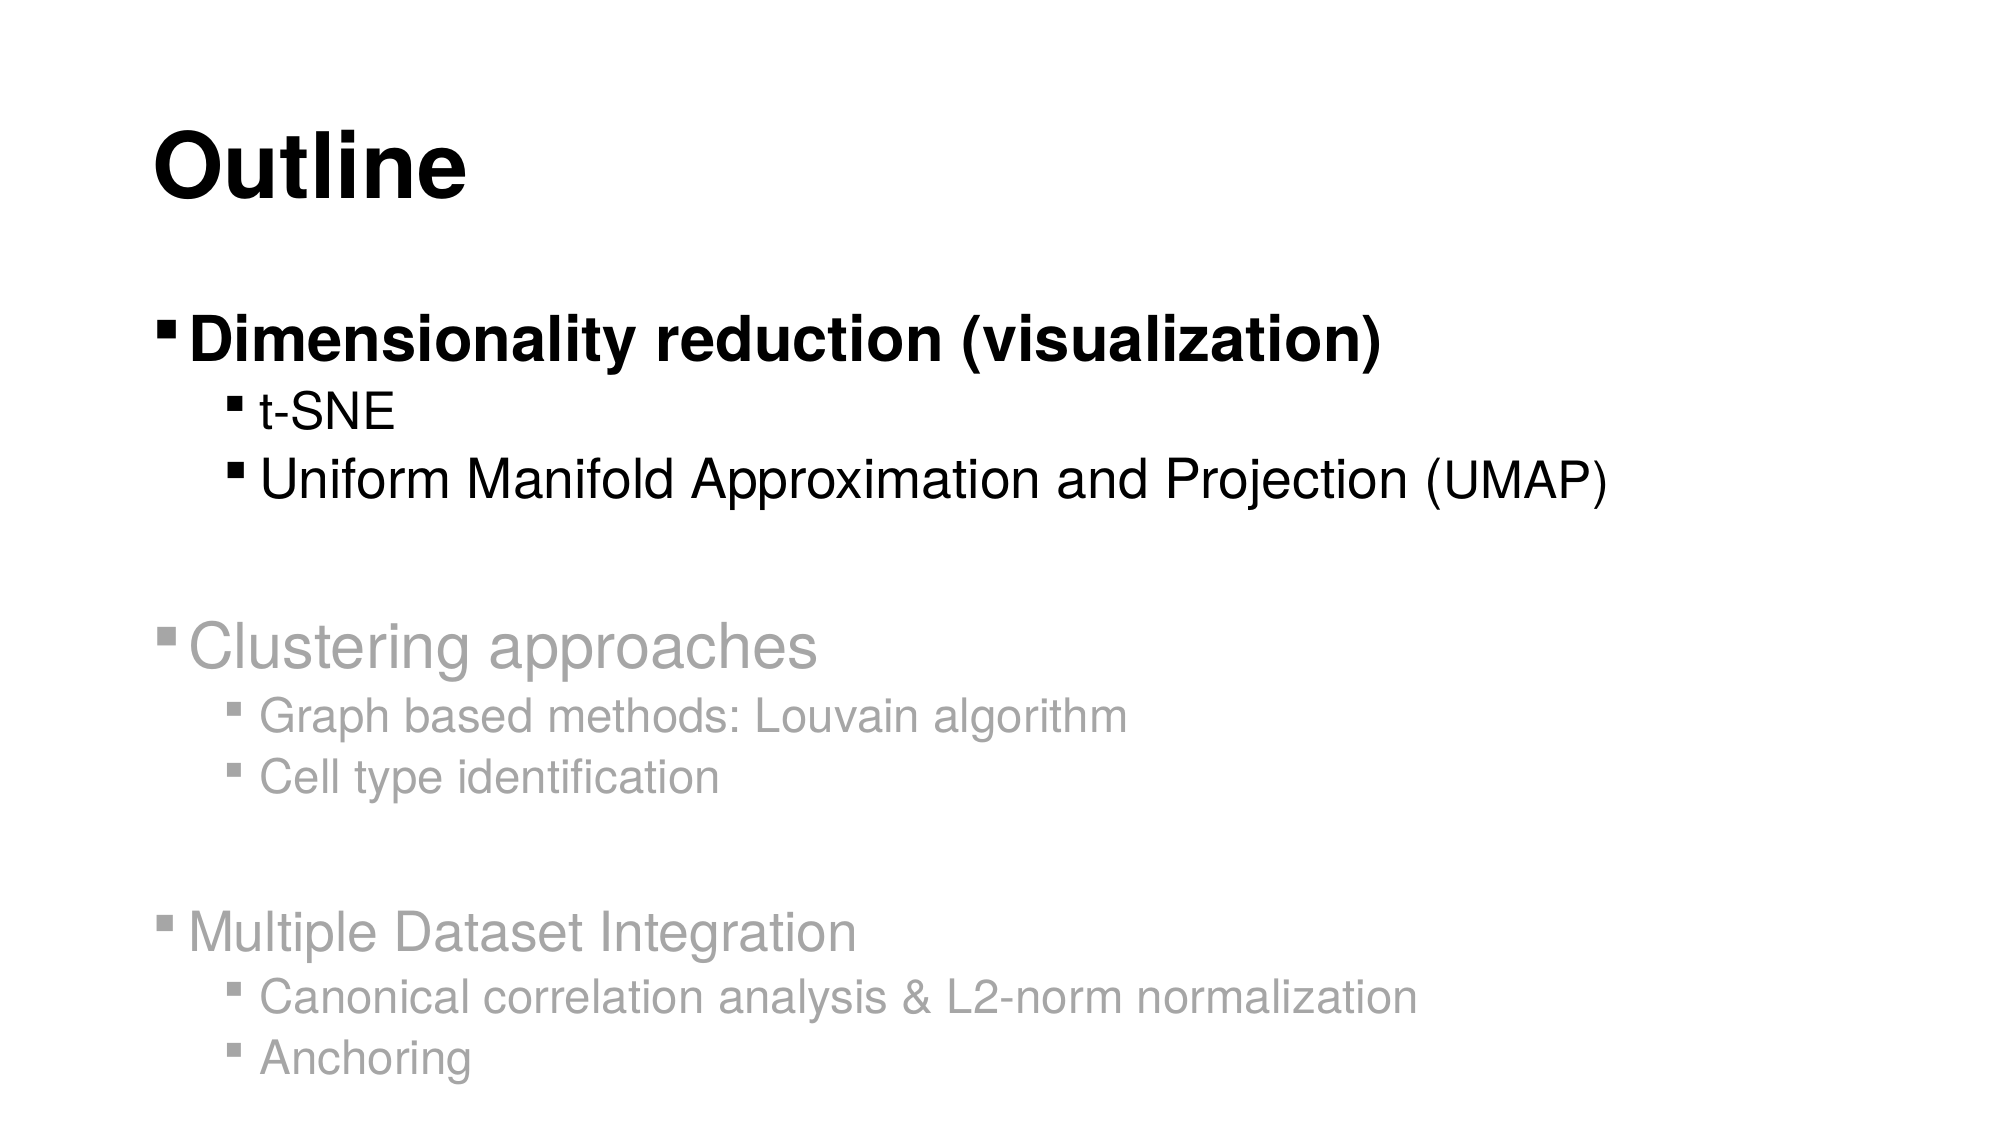

# Outline
Dimensionality reduction (visualization)
t-SNE
Uniform Manifold Approximation and Projection (UMAP)

Clustering approaches
Graph based methods: Louvain algorithm
Cell type identification

Multiple Dataset Integration
Canonical correlation analysis & L2-norm normalization
Anchoring